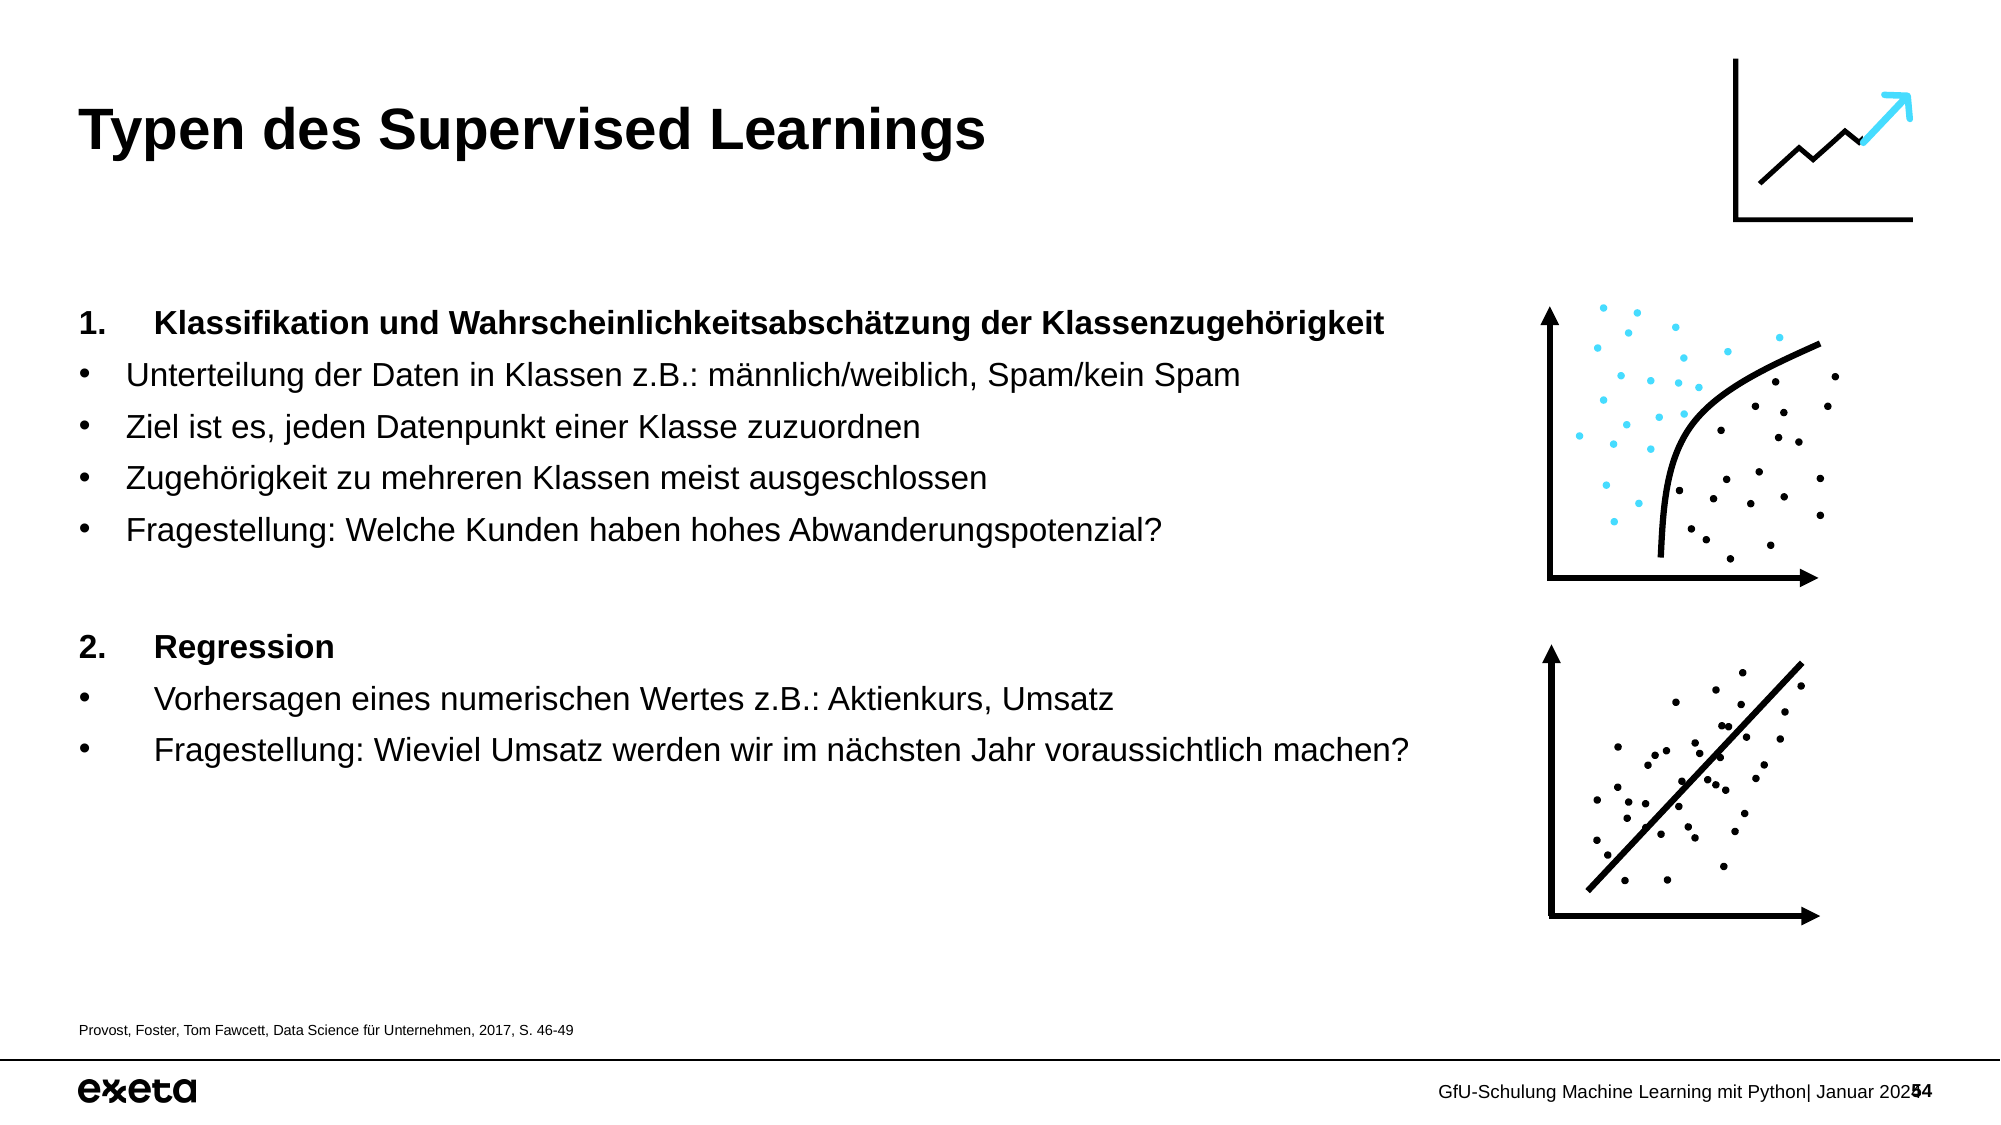

# Typen des Supervised Learnings

Klassifikation und Wahrscheinlichkeitsabschätzung der Klassenzugehörigkeit
Unterteilung der Daten in Klassen z.B.: männlich/weiblich, Spam/kein Spam
Ziel ist es, jeden Datenpunkt einer Klasse zuzuordnen
Zugehörigkeit zu mehreren Klassen meist ausgeschlossen
Fragestellung: Welche Kunden haben hohes Abwanderungspotenzial?

Regression
Vorhersagen eines numerischen Wertes z.B.: Aktienkurs, Umsatz
Fragestellung: Wieviel Umsatz werden wir im nächsten Jahr voraussichtlich machen?

Provost, Foster, Tom Fawcett, Data Science für Unternehmen, 2017, S. 46-49

GfU-Schulung Machine Learning mit Python| Januar 2024